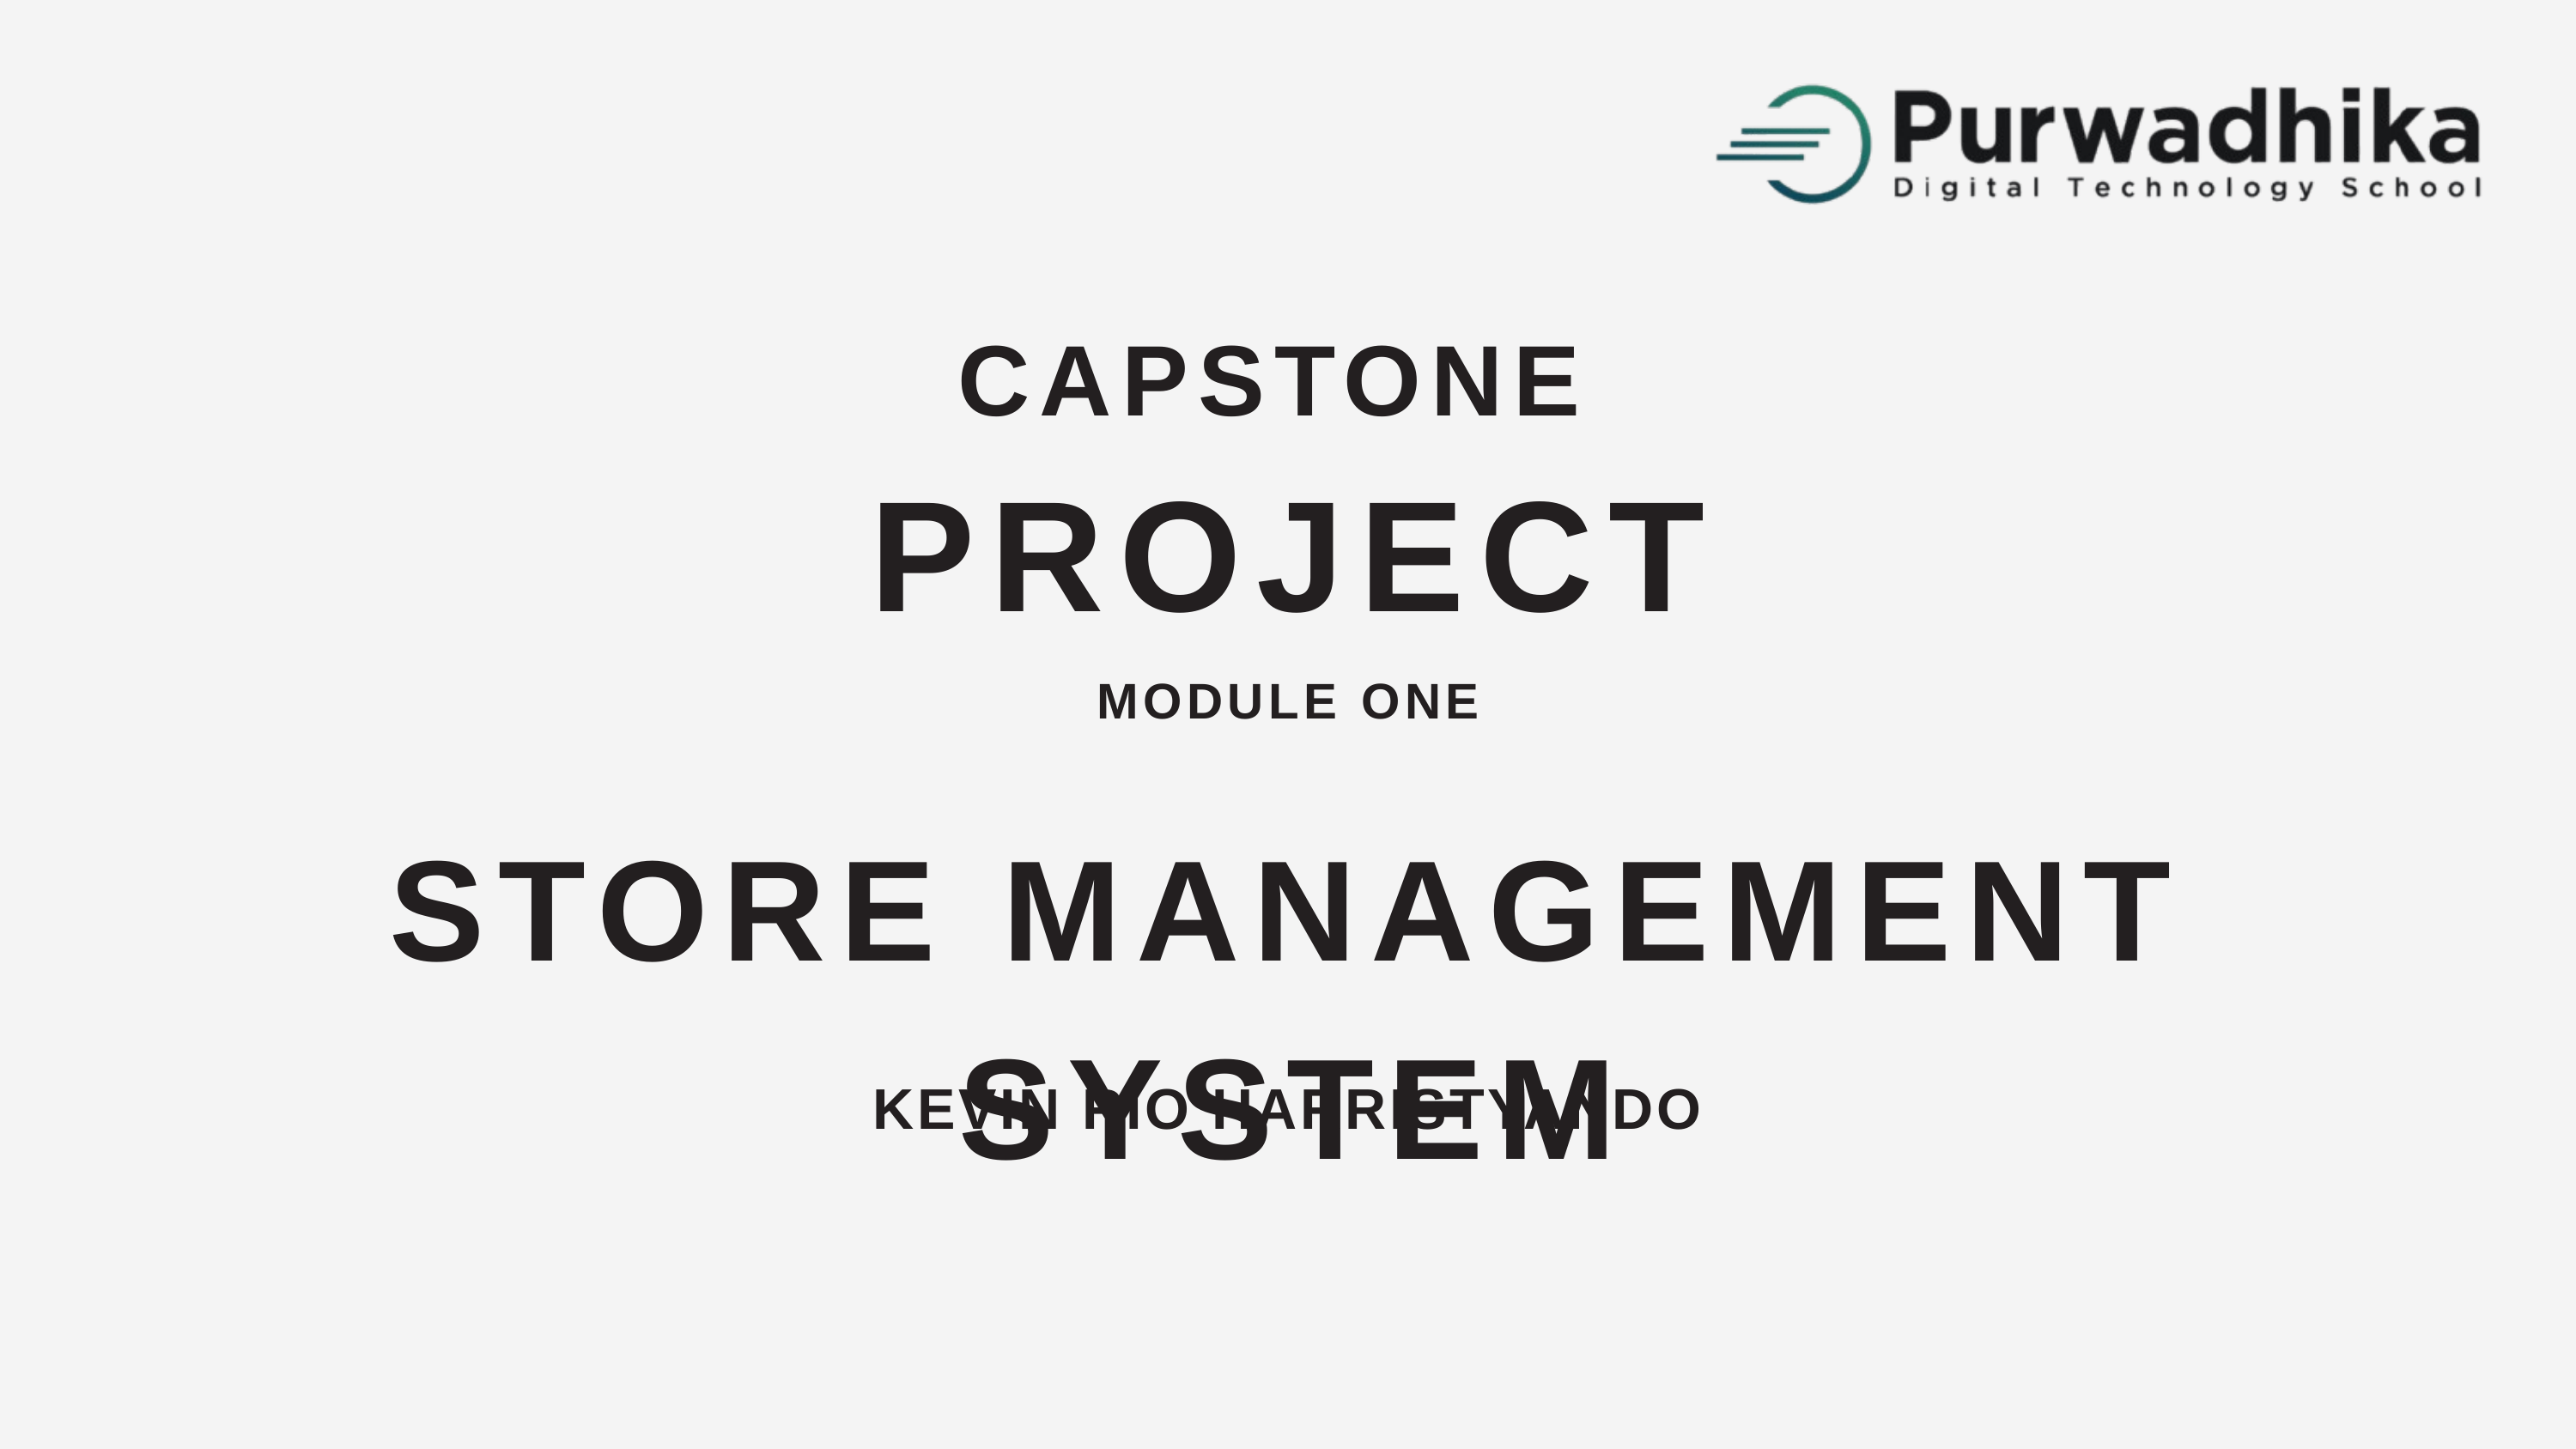

CAPSTONE
PROJECT
MODULE ONE
STORE MANAGEMENT SYSTEM
KEVIN RIO HARRISTYANDO